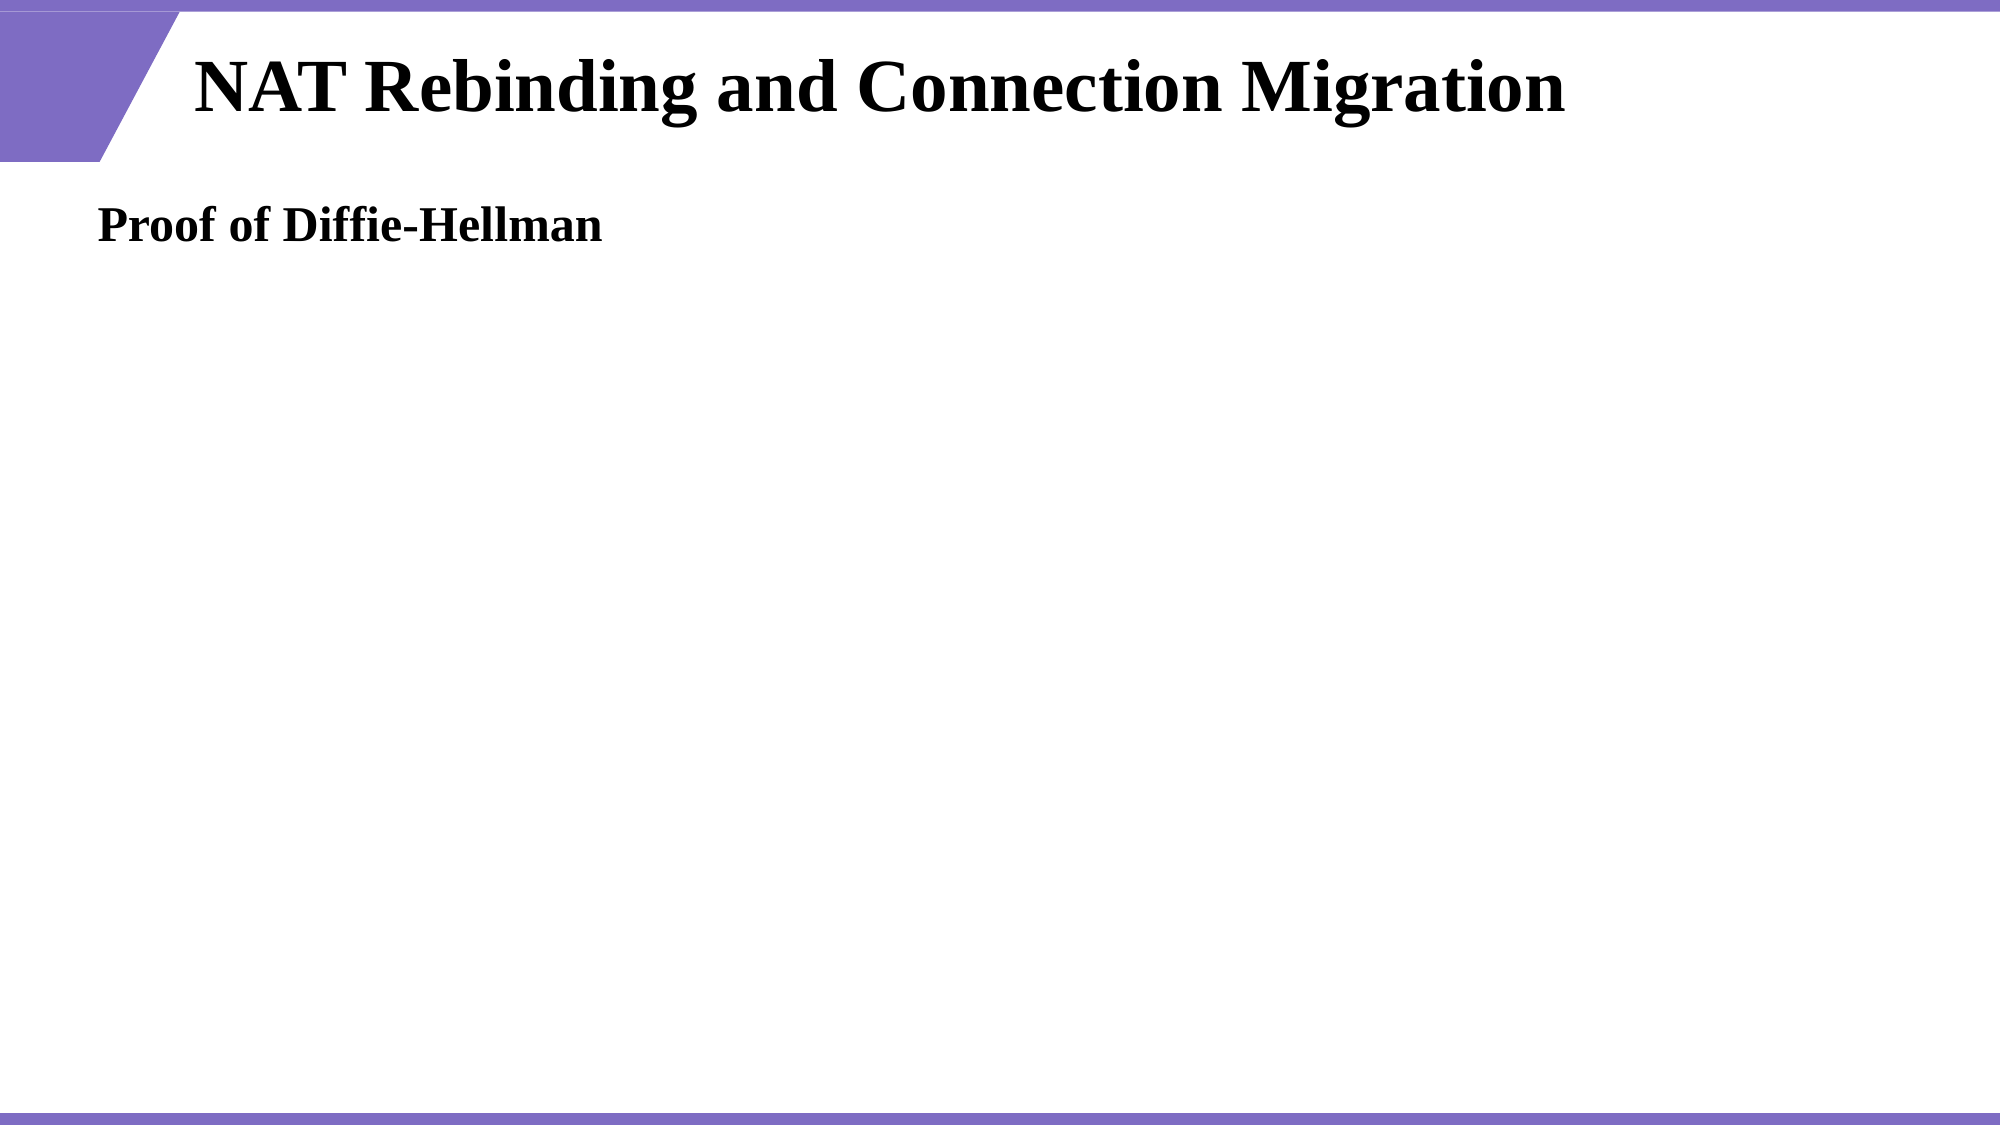

# NAT Rebinding and Connection Migration
Proof of Diffie-Hellman